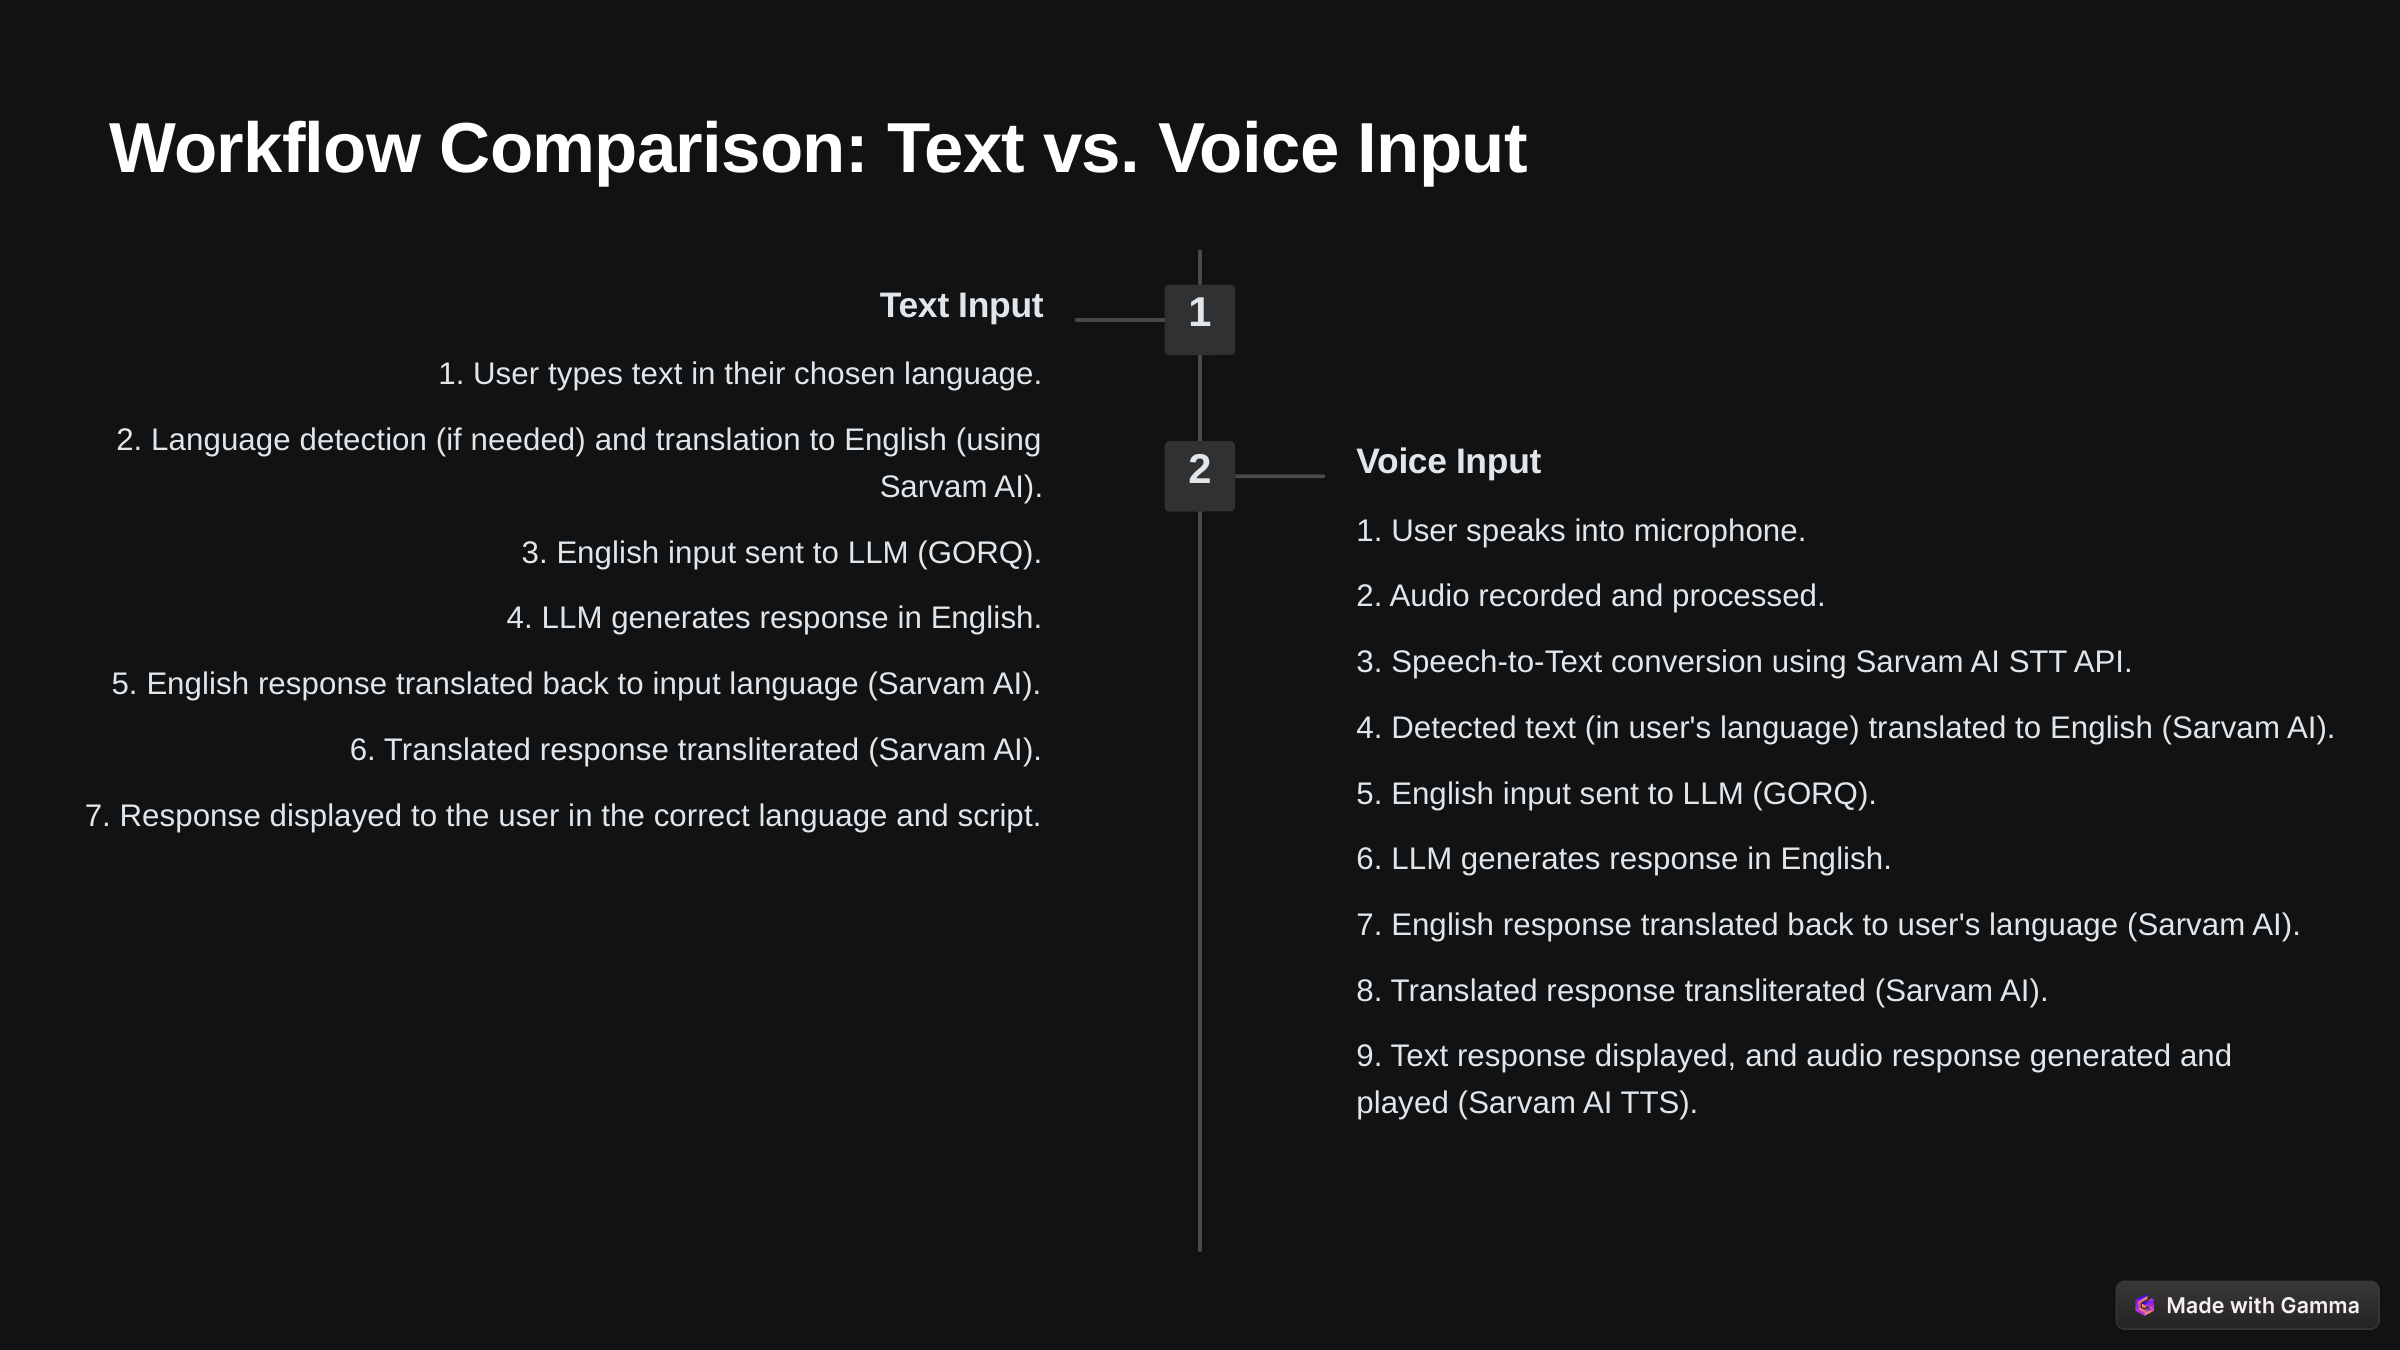

Workflow Comparison: Text vs. Voice Input

Text Input

1

1. User types text in their chosen language.
2. Language detection (if needed) and translation to English (using Sarvam AI).
Voice Input

2

1. User speaks into microphone.
3. English input sent to LLM (GORQ).
2. Audio recorded and processed.
4. LLM generates response in English.
3. Speech-to-Text conversion using Sarvam AI STT API.
5. English response translated back to input language (Sarvam AI).
4. Detected text (in user's language) translated to English (Sarvam AI).
6. Translated response transliterated (Sarvam AI).
5. English input sent to LLM (GORQ).
7. Response displayed to the user in the correct language and script.
6. LLM generates response in English.
7. English response translated back to user's language (Sarvam AI).
8. Translated response transliterated (Sarvam AI).
9. Text response displayed, and audio response generated and played (Sarvam AI TTS).